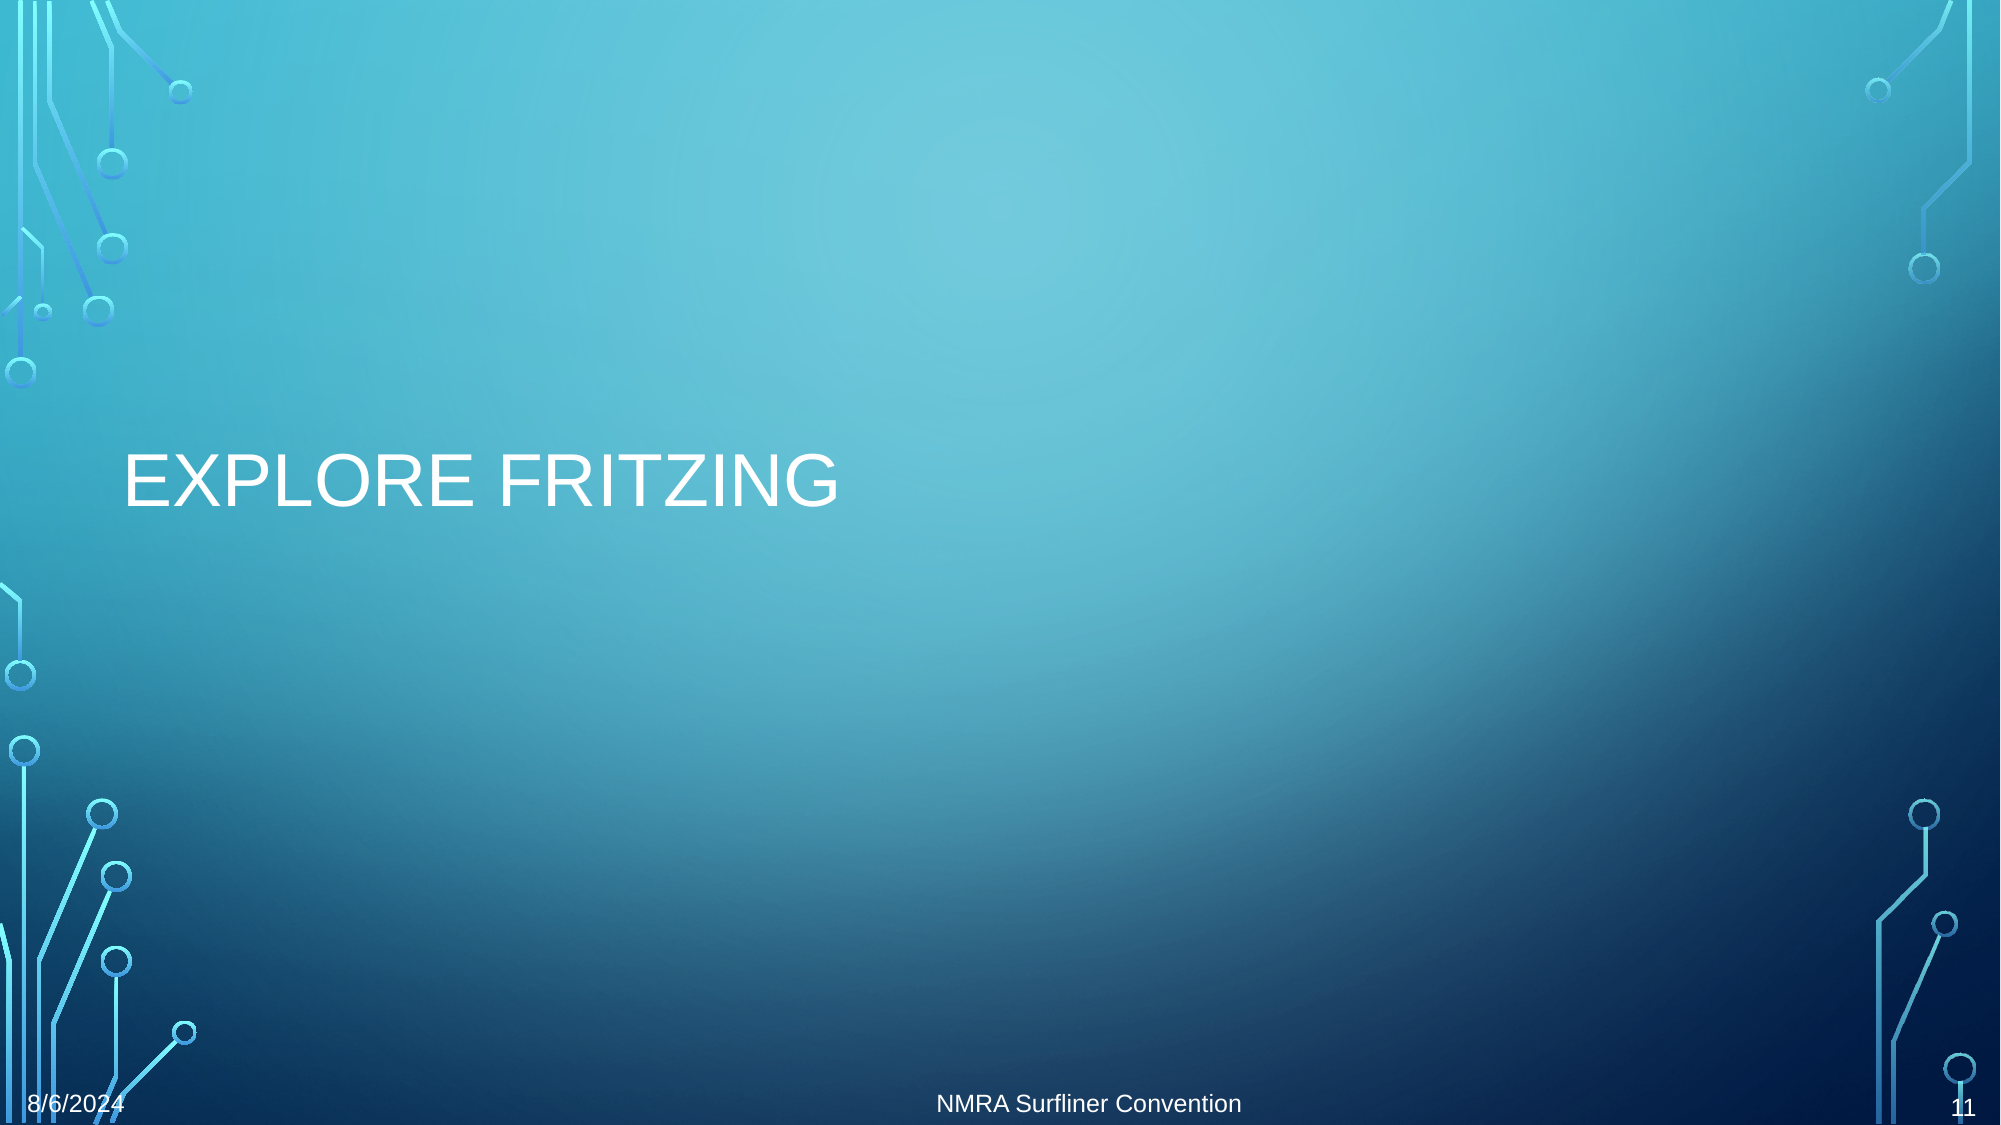

# Explore Fritzing
8/6/2024
NMRA Surfliner Convention
11